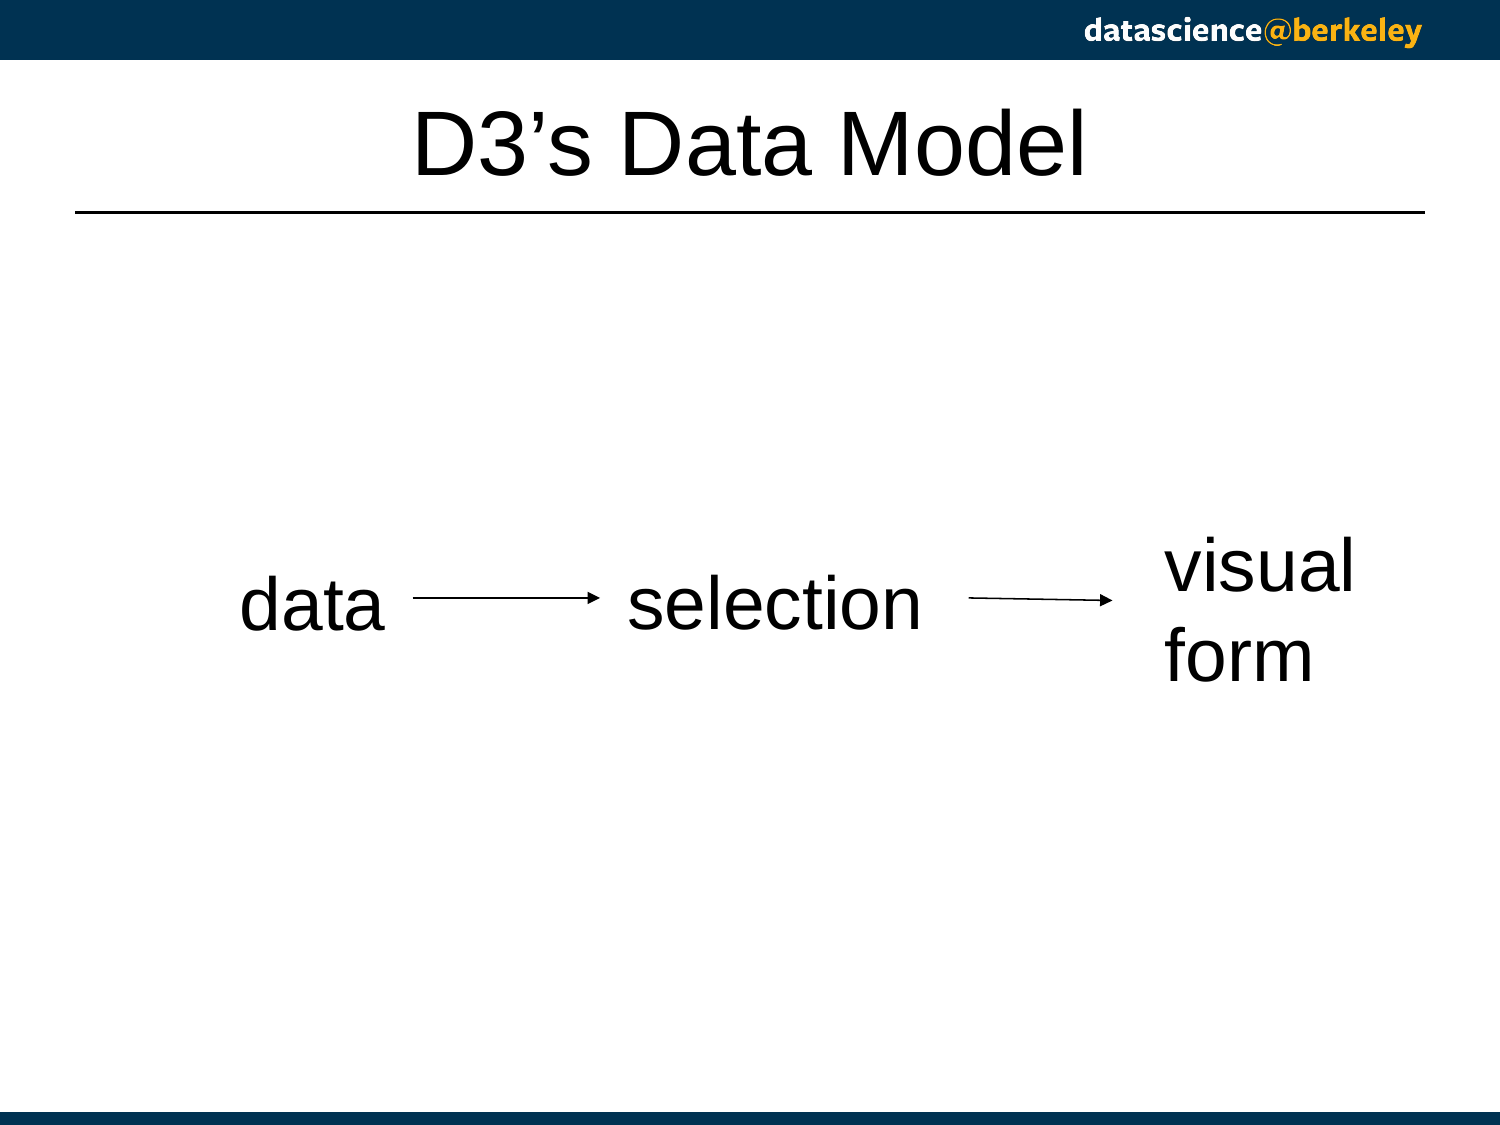

# D3’s Data Model
visual form
selection
data